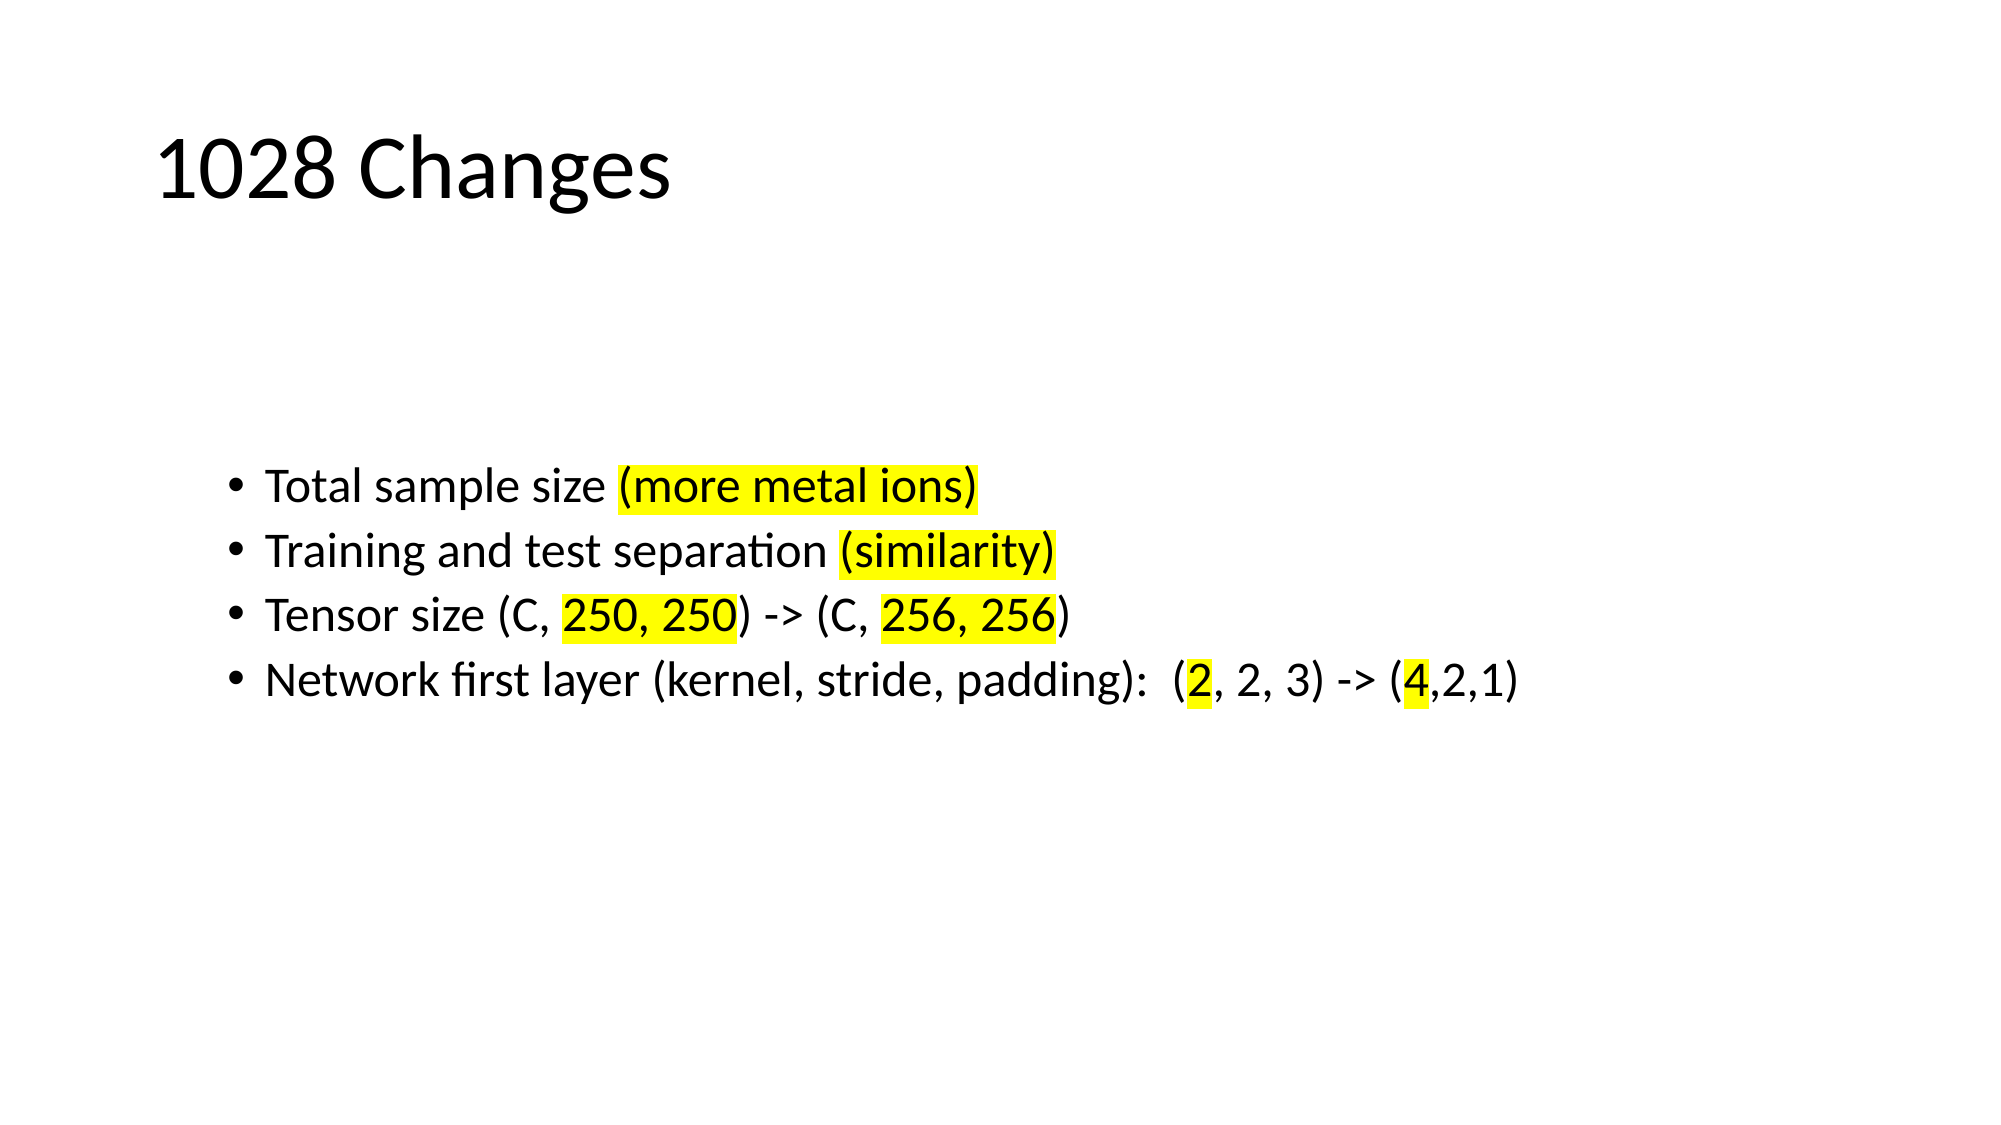

# 1028 Changes
Total sample size (more metal ions)
Training and test separation (similarity)
Tensor size (C, 250, 250) -> (C, 256, 256)
Network first layer (kernel, stride, padding):  (2, 2, 3) -> (4,2,1)